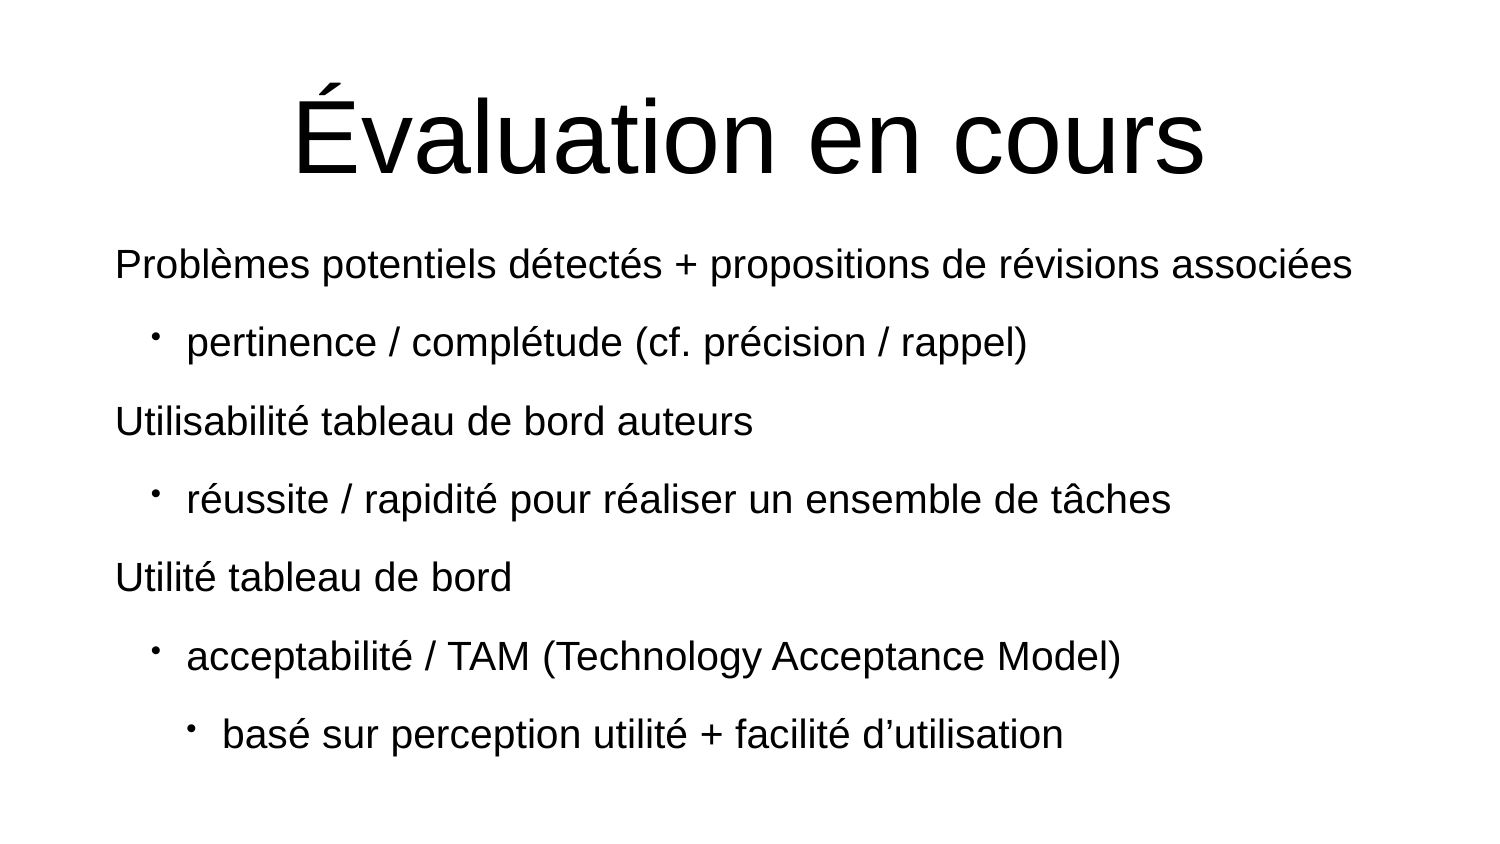

# Évaluation en cours
Problèmes potentiels détectés + propositions de révisions associées
pertinence / complétude (cf. précision / rappel)
Utilisabilité tableau de bord auteurs
réussite / rapidité pour réaliser un ensemble de tâches
Utilité tableau de bord
acceptabilité / TAM (Technology Acceptance Model)
basé sur perception utilité + facilité d’utilisation